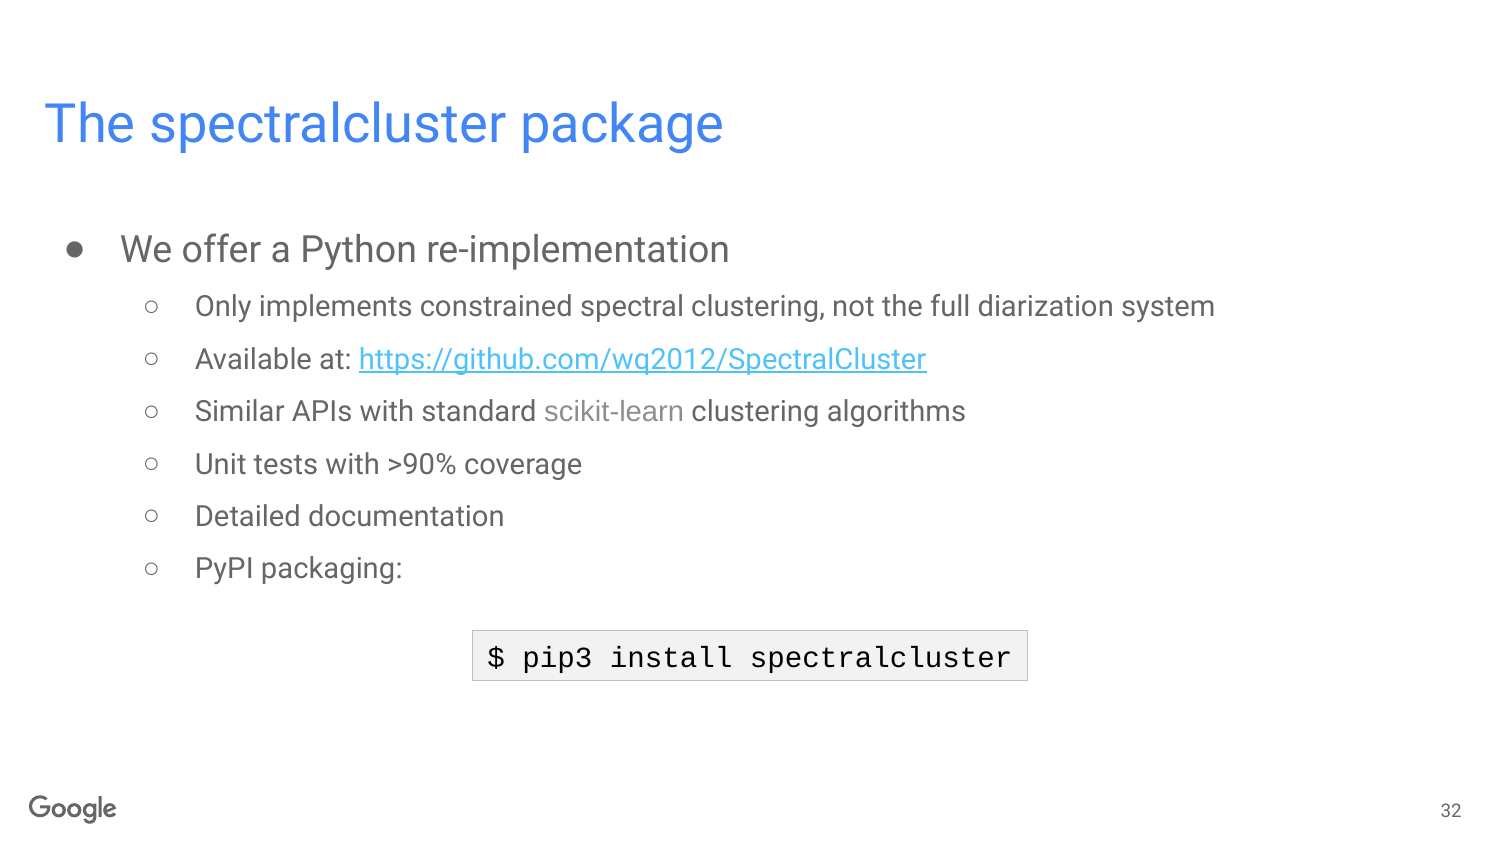

# The spectralcluster package
We offer a Python re-implementation
Only implements constrained spectral clustering, not the full diarization system
Available at: https://github.com/wq2012/SpectralCluster
Similar APIs with standard scikit-learn clustering algorithms
Unit tests with >90% coverage
Detailed documentation
PyPI packaging:
$ pip3 install spectralcluster
32